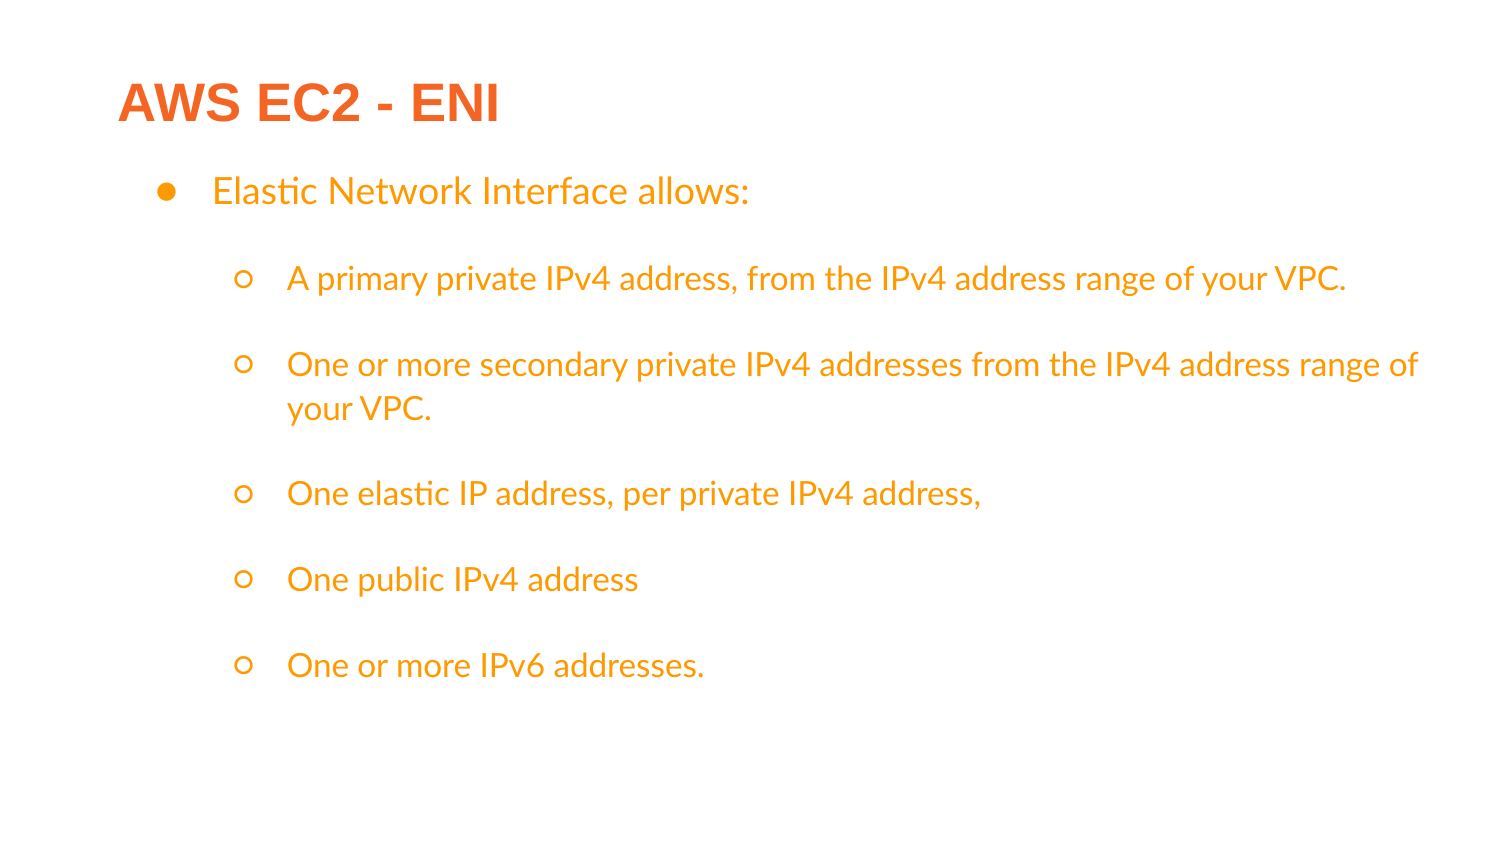

AWS EC2 - ENI
Elastic Network Interface allows:
A primary private IPv4 address, from the IPv4 address range of your VPC.
One or more secondary private IPv4 addresses from the IPv4 address range of your VPC.
One elastic IP address, per private IPv4 address,
One public IPv4 address
One or more IPv6 addresses.